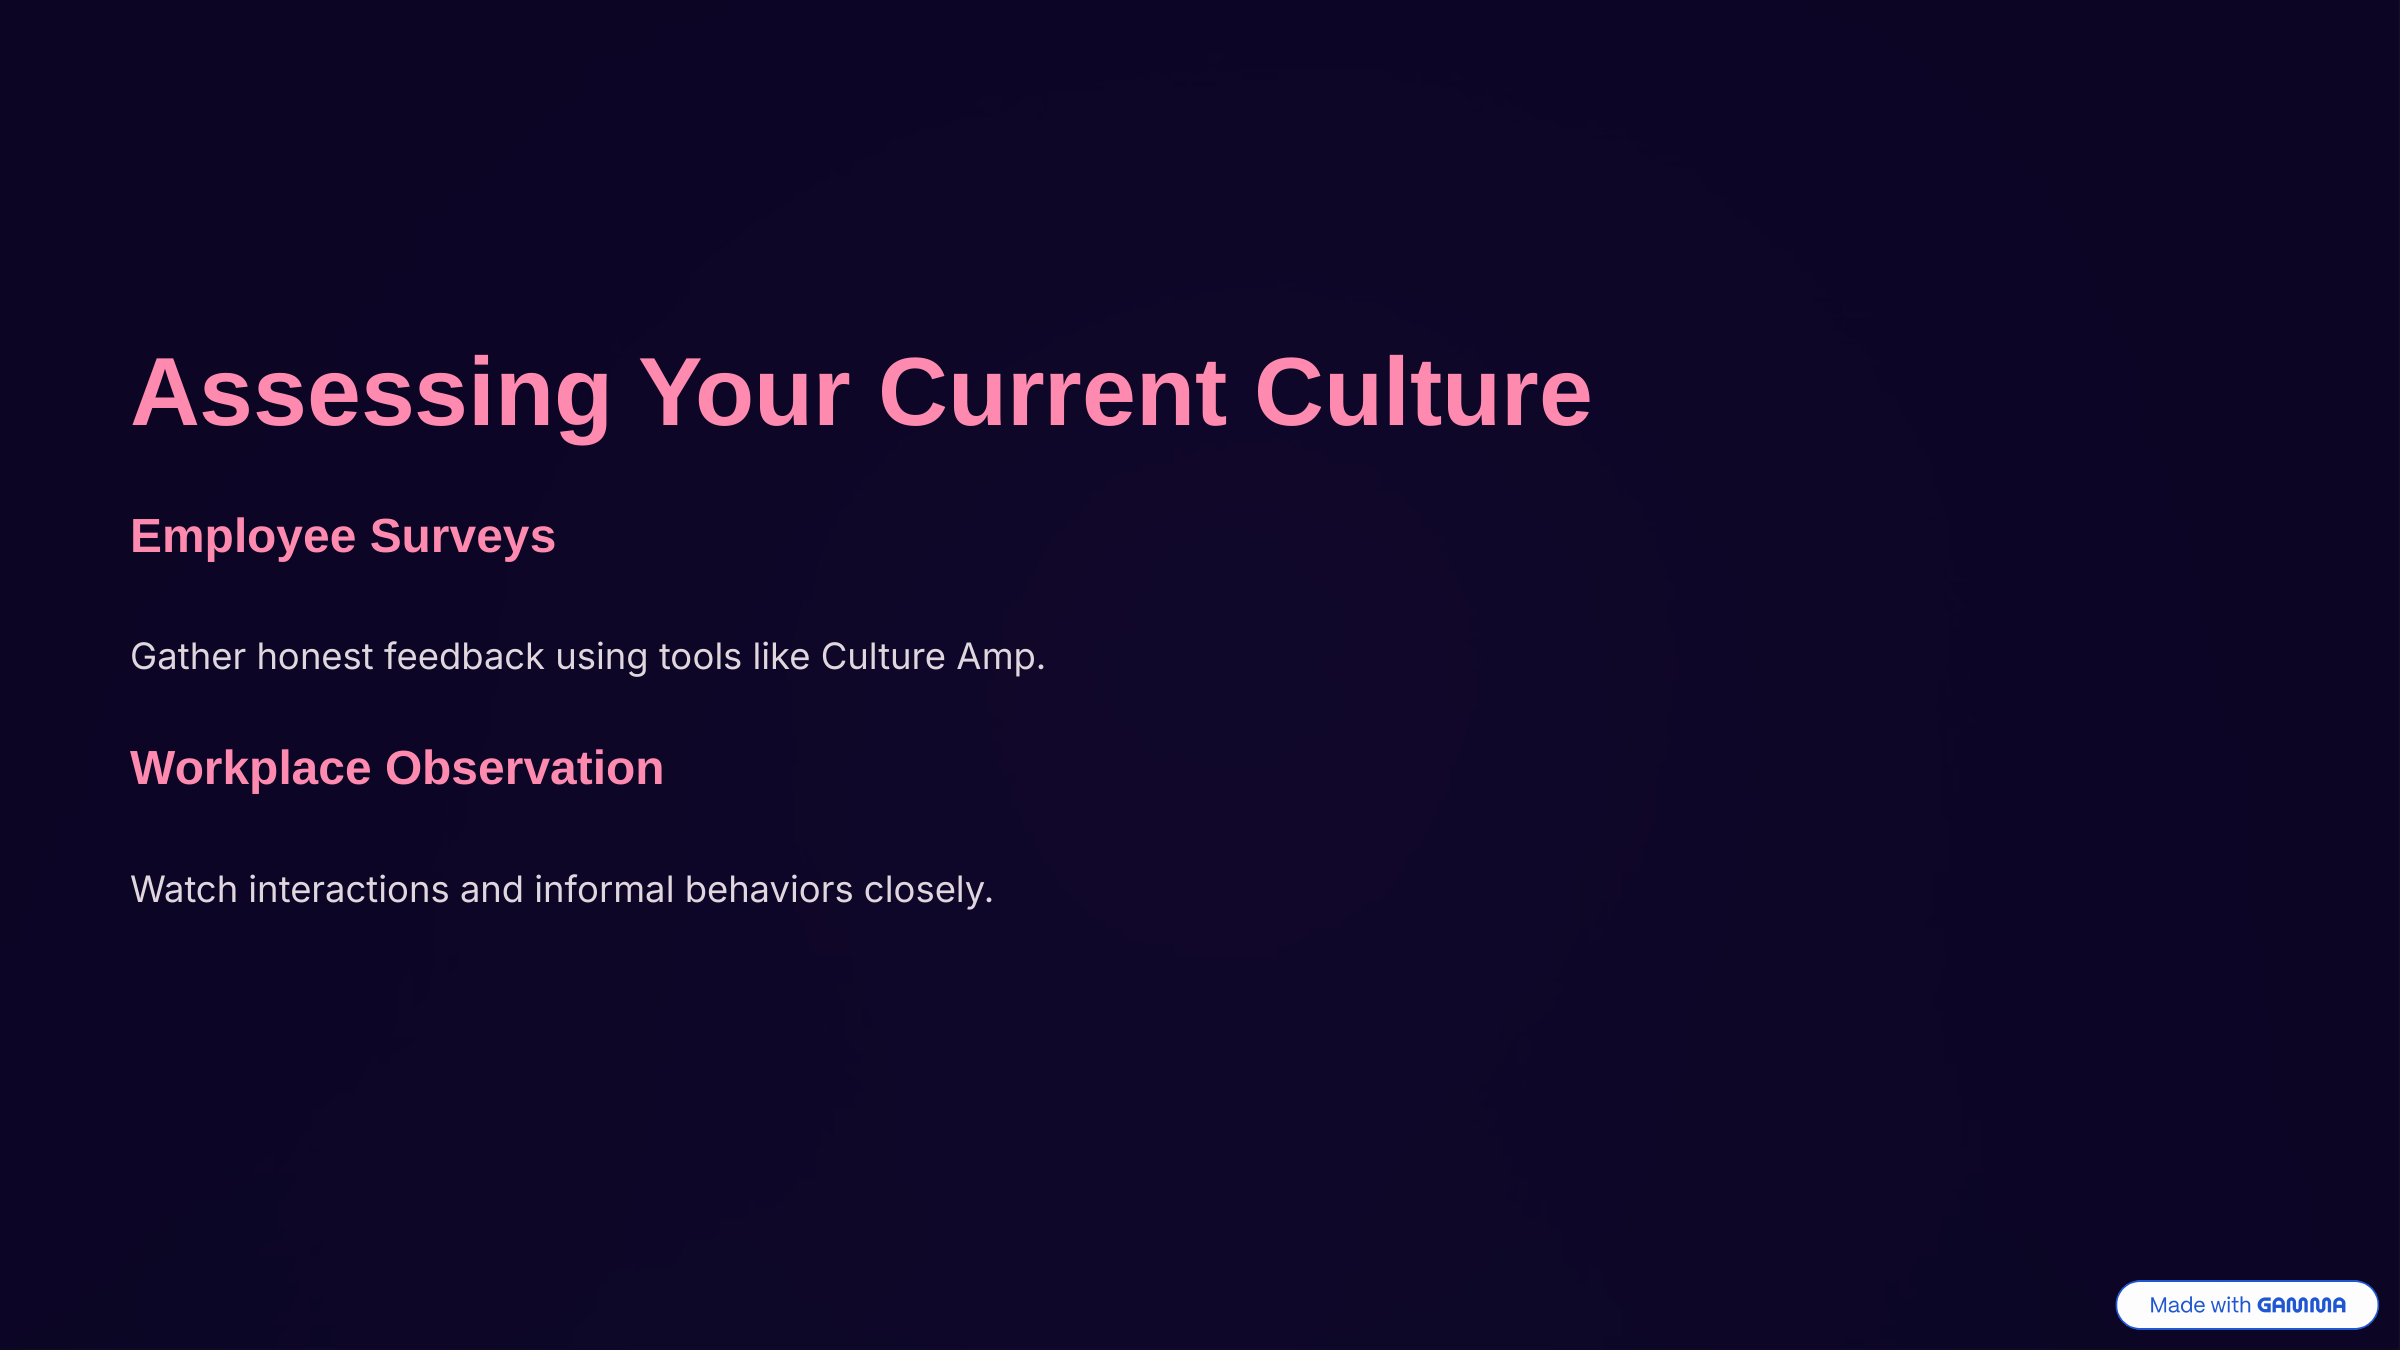

Assessing Your Current Culture
Employee Surveys
Gather honest feedback using tools like Culture Amp.
Workplace Observation
Watch interactions and informal behaviors closely.